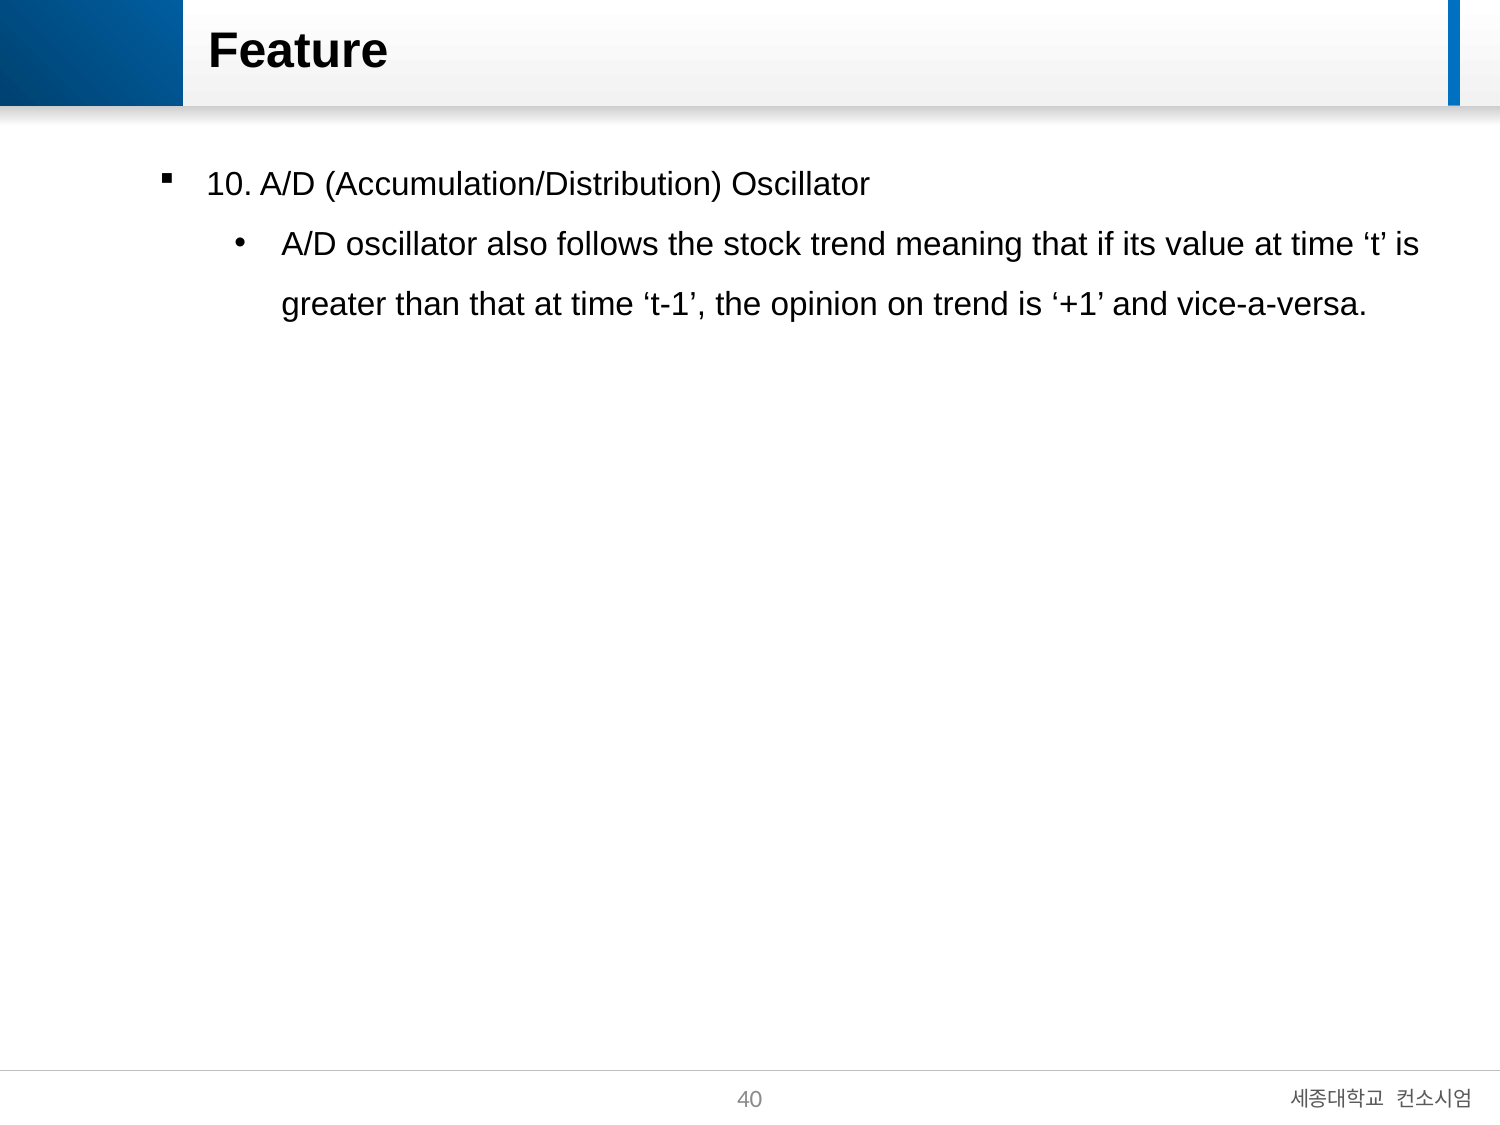

# Feature
10. A/D (Accumulation/Distribution) Oscillator
A/D oscillator also follows the stock trend meaning that if its value at time ‘t’ is greater than that at time ‘t-1’, the opinion on trend is ‘+1’ and vice-a-versa.